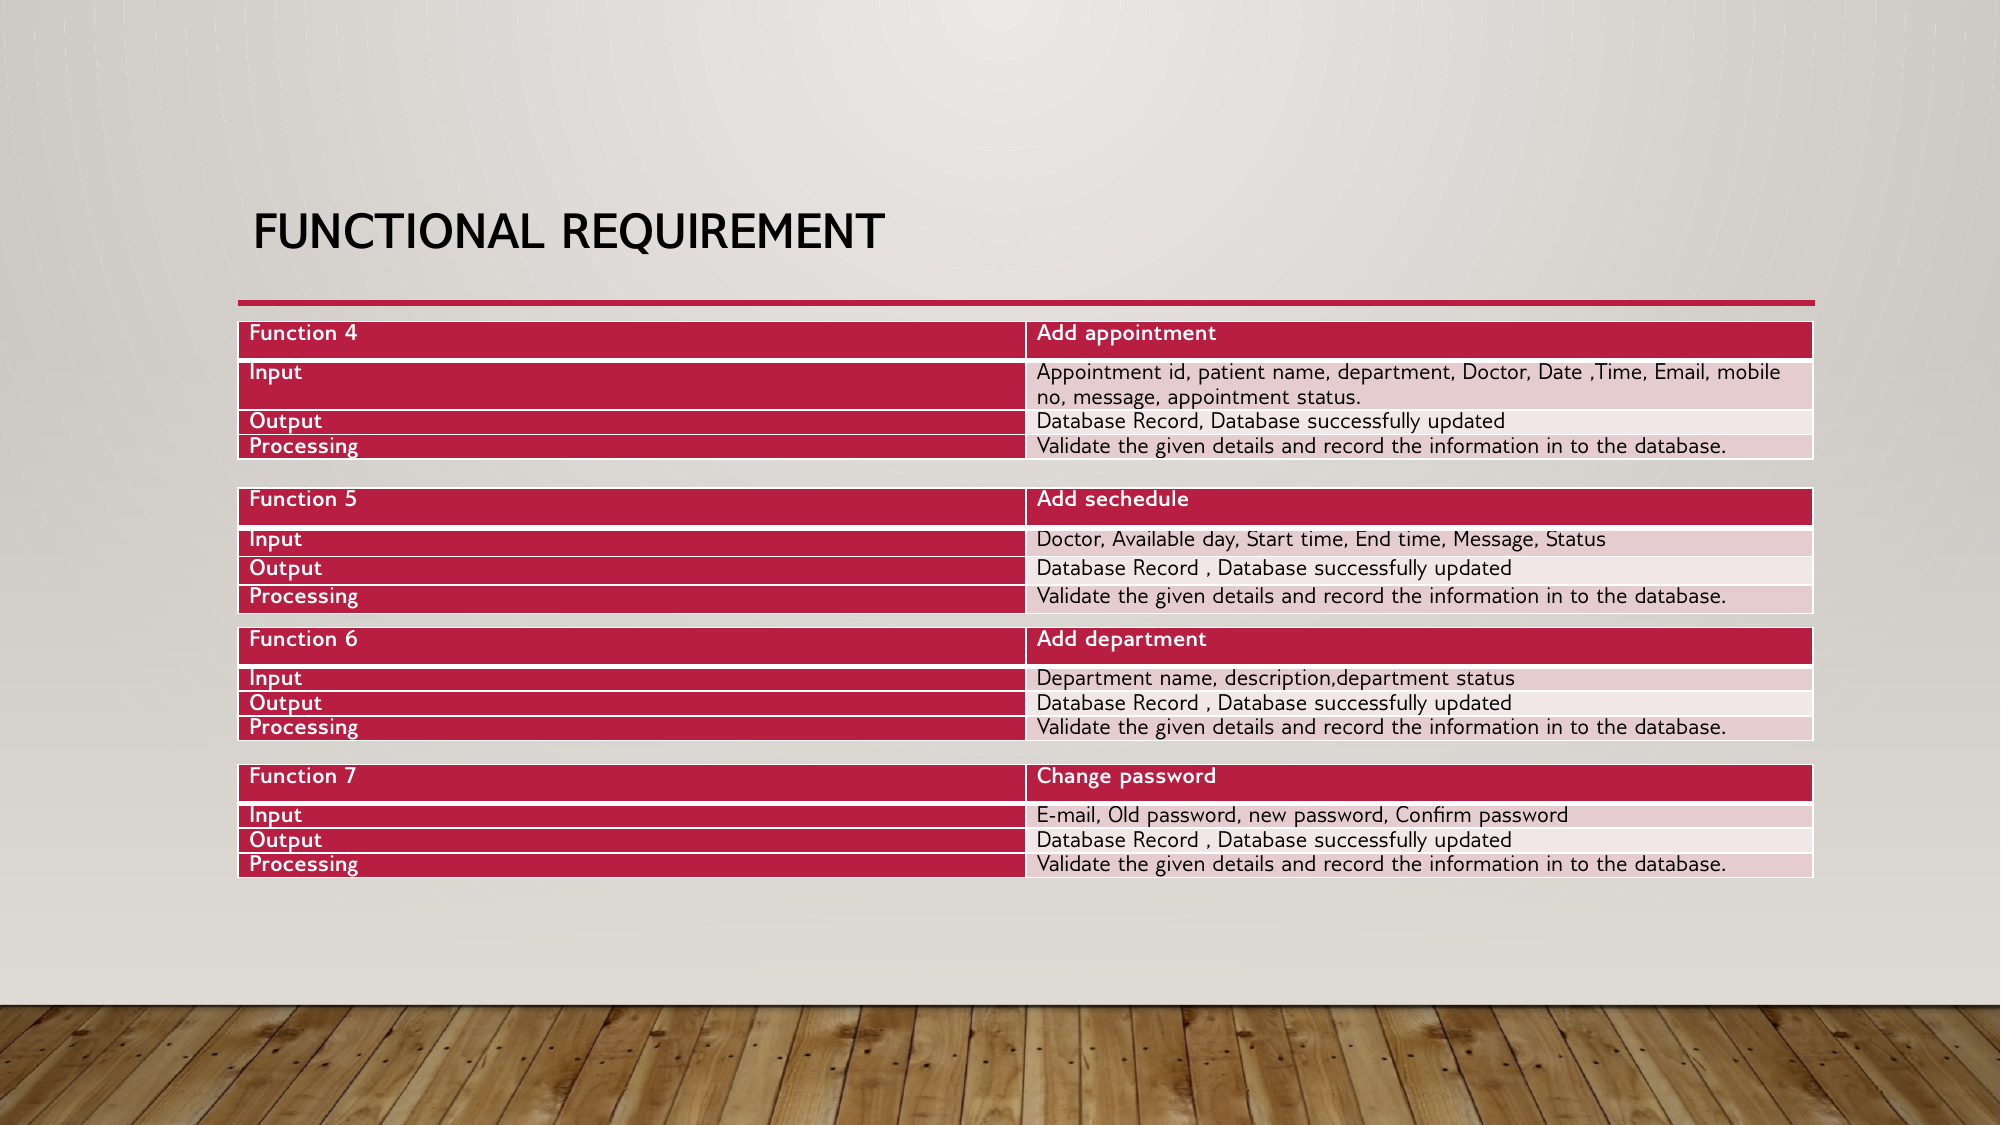

# FUNCTIONAL REQUIREMENT
| Function 4 | Add appointment |
| --- | --- |
| Input | Appointment id, patient name, department, Doctor, Date ,Time, Email, mobile no, message, appointment status. |
| Output | Database Record, Database successfully updated |
| Processing | Validate the given details and record the information in to the database. |
| Function 5 | Add sechedule |
| --- | --- |
| Input | Doctor, Available day, Start time, End time, Message, Status |
| Output | Database Record , Database successfully updated |
| Processing | Validate the given details and record the information in to the database. |
| Function 6 | Add department |
| --- | --- |
| Input | Department name, description,department status |
| Output | Database Record , Database successfully updated |
| Processing | Validate the given details and record the information in to the database. |
| Function 7 | Change password |
| --- | --- |
| Input | E-mail, Old password, new password, Confirm password |
| Output | Database Record , Database successfully updated |
| Processing | Validate the given details and record the information in to the database. |